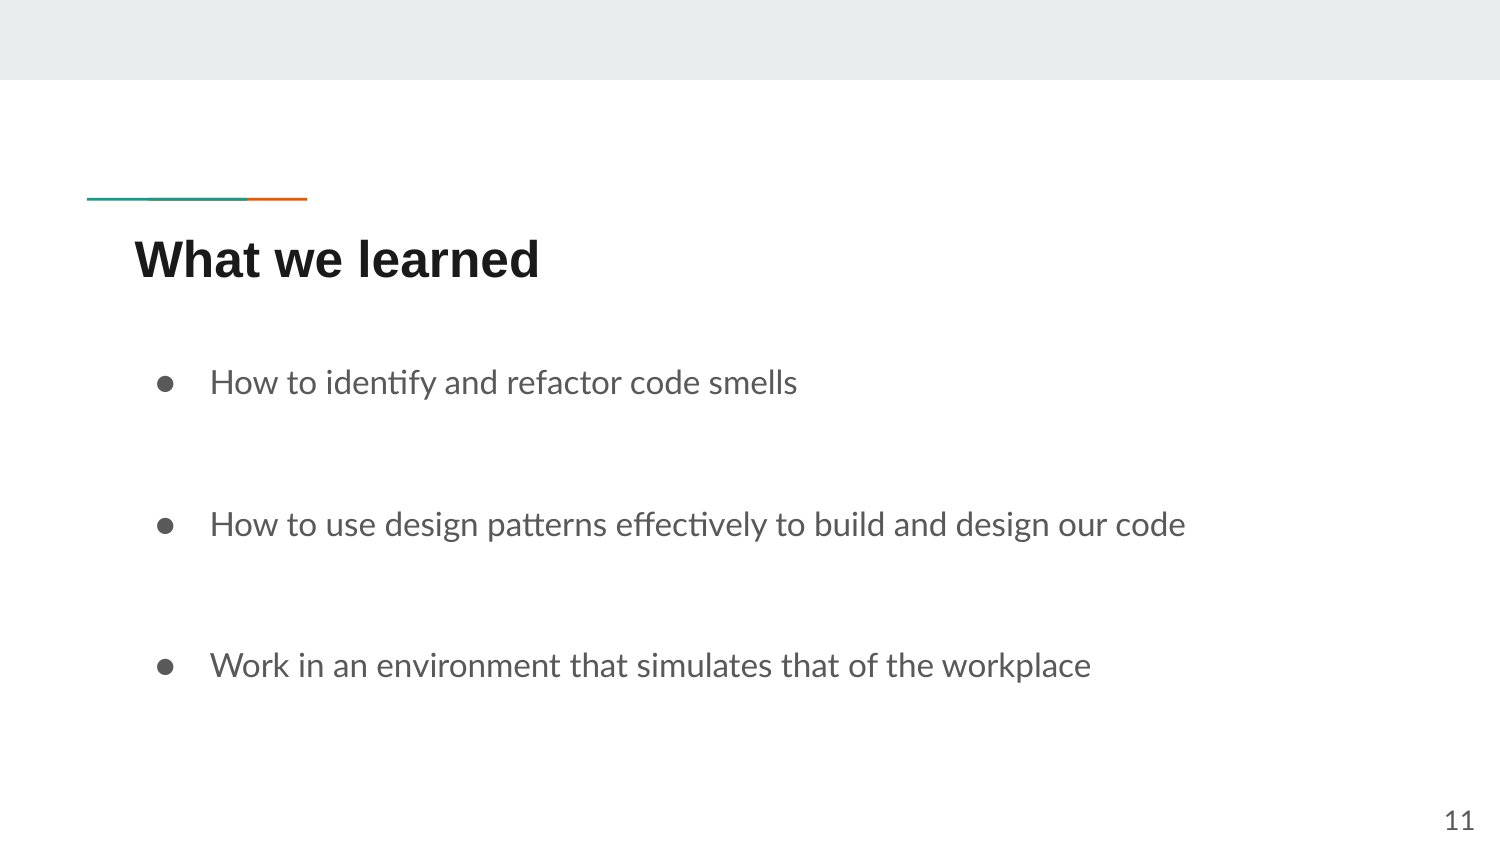

# What we learned
How to identify and refactor code smells

How to use design patterns effectively to build and design our code

Work in an environment that simulates that of the workplace
11